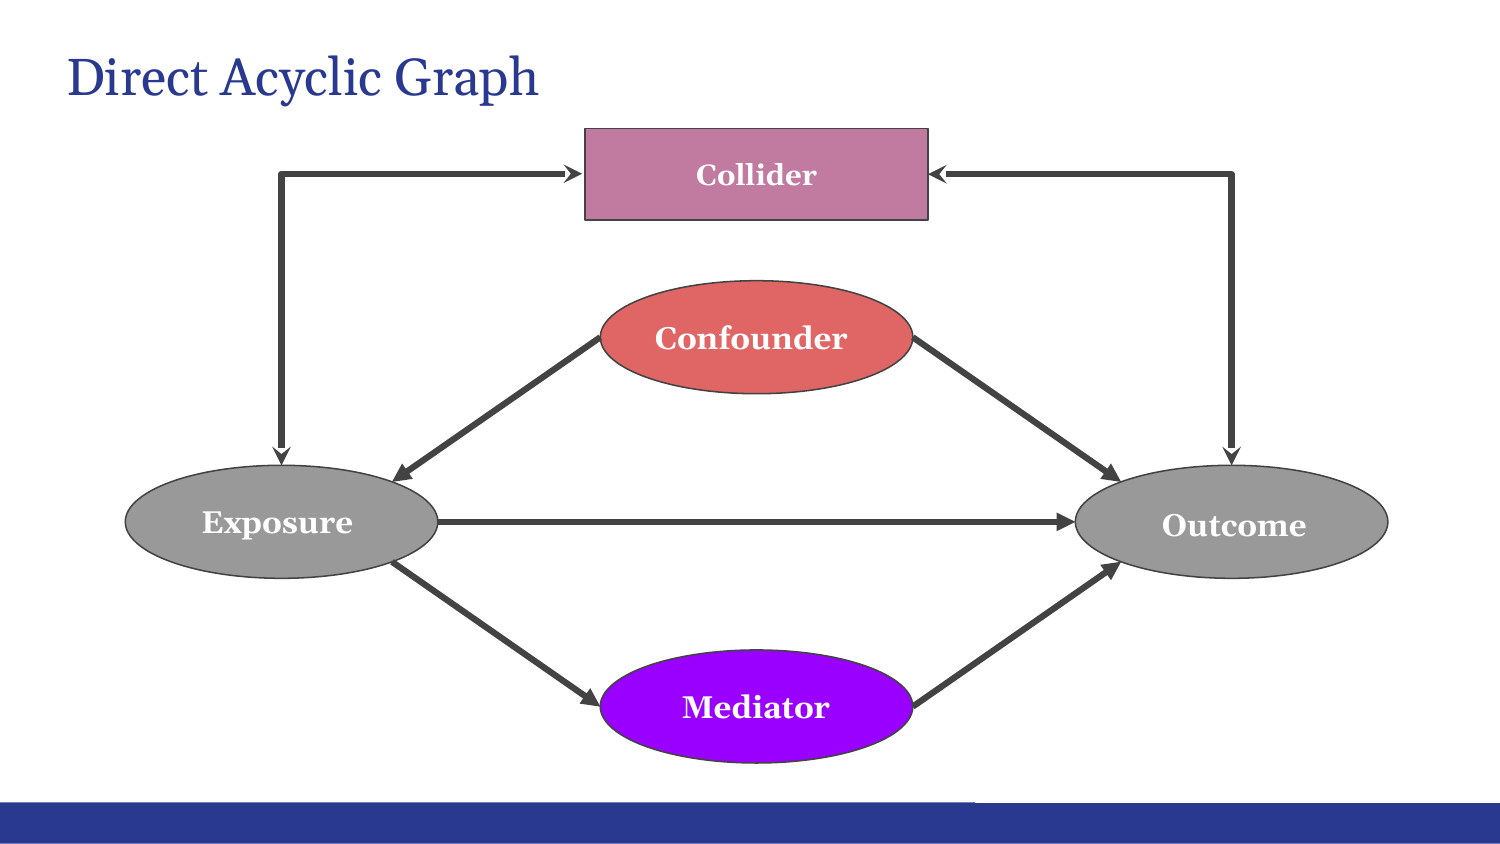

# Direct Acyclic Graph
Collider

Confounder

Exposure
Outcome

Mediator
22